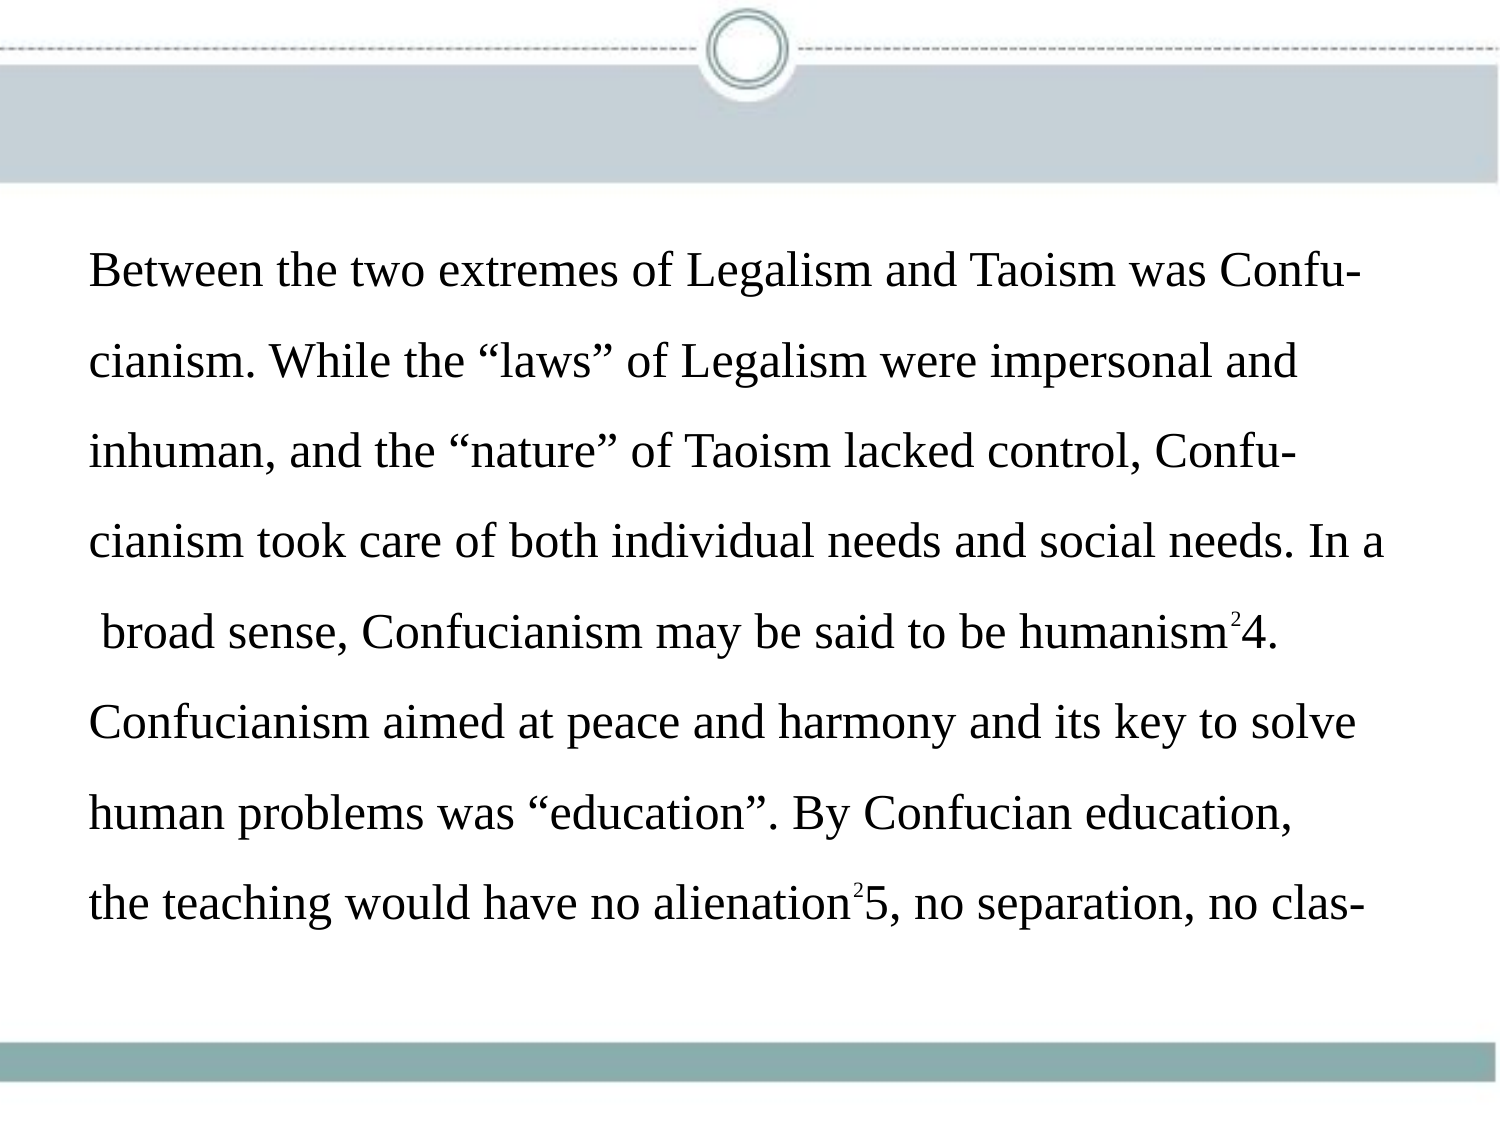

Between the two extremes of Legalism and Taoism was Confu-
cianism. While the “laws” of Legalism were impersonal and
inhuman, and the “nature” of Taoism lacked control, Confu-
cianism took care of both individual needs and social needs. In a
 broad sense, Confucianism may be said to be humanism24.
Confucianism aimed at peace and harmony and its key to solve
human problems was “education”. By Confucian education,
the teaching would have no alienation25, no separation, no clas-